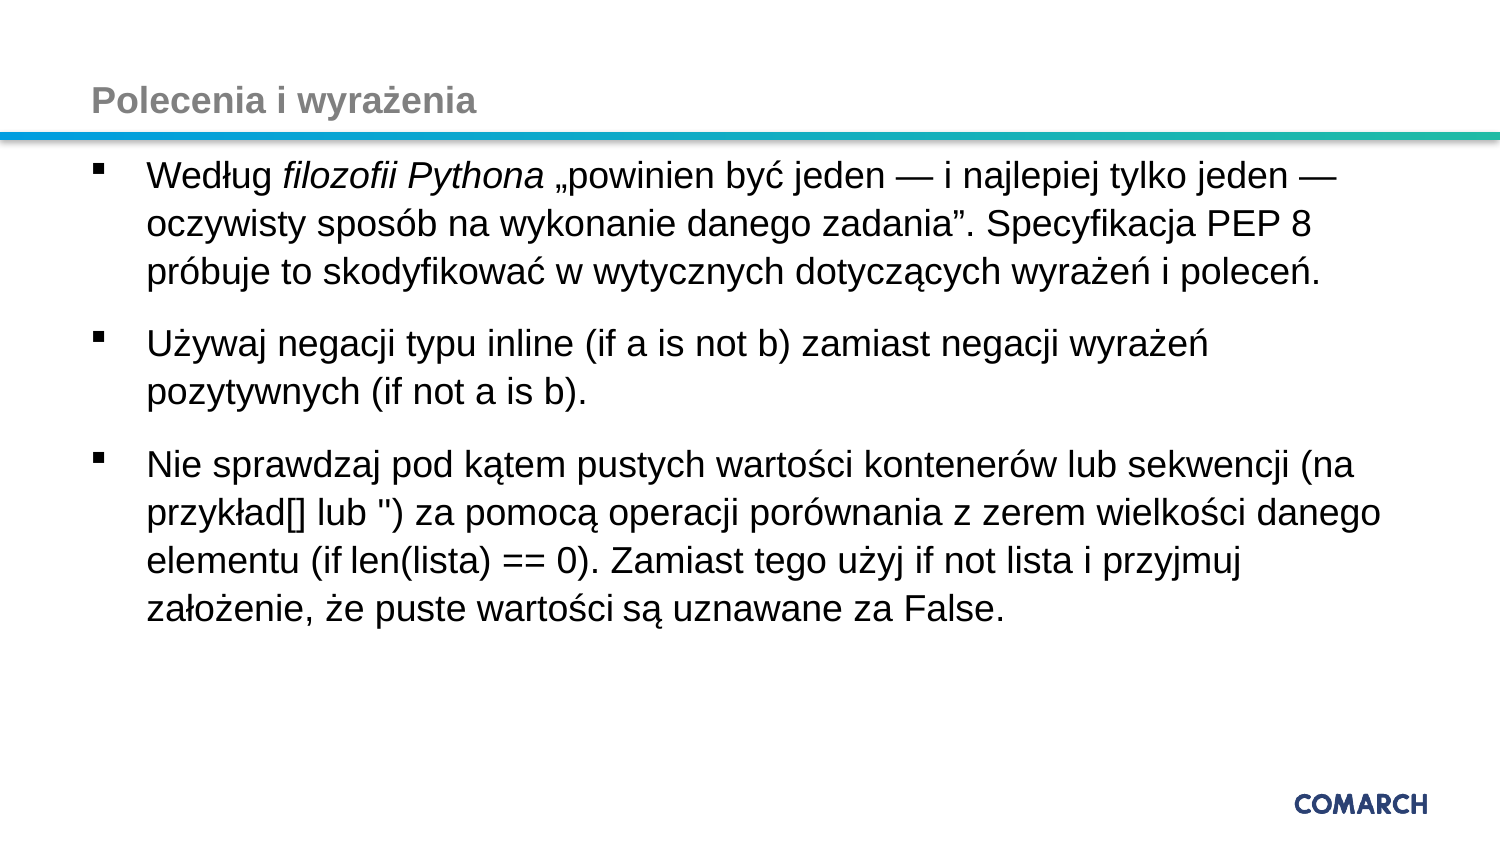

# Polecenia i wyrażenia
Według filozofii Pythona „powinien być jeden — i najlepiej tylko jeden — oczywisty sposób na wykonanie danego zadania”. Specyfikacja PEP 8 próbuje to skodyfikować w wytycznych dotyczących wyrażeń i poleceń.
Używaj negacji typu inline (if a is not b) zamiast negacji wyrażeń pozytywnych (if not a is b).
Nie sprawdzaj pod kątem pustych wartości kontenerów lub sekwencji (na przykład[] lub '') za pomocą operacji porównania z zerem wielkości danego elementu (if len(lista) == 0). Zamiast tego użyj if not lista i przyjmuj założenie, że puste wartości są uznawane za False.